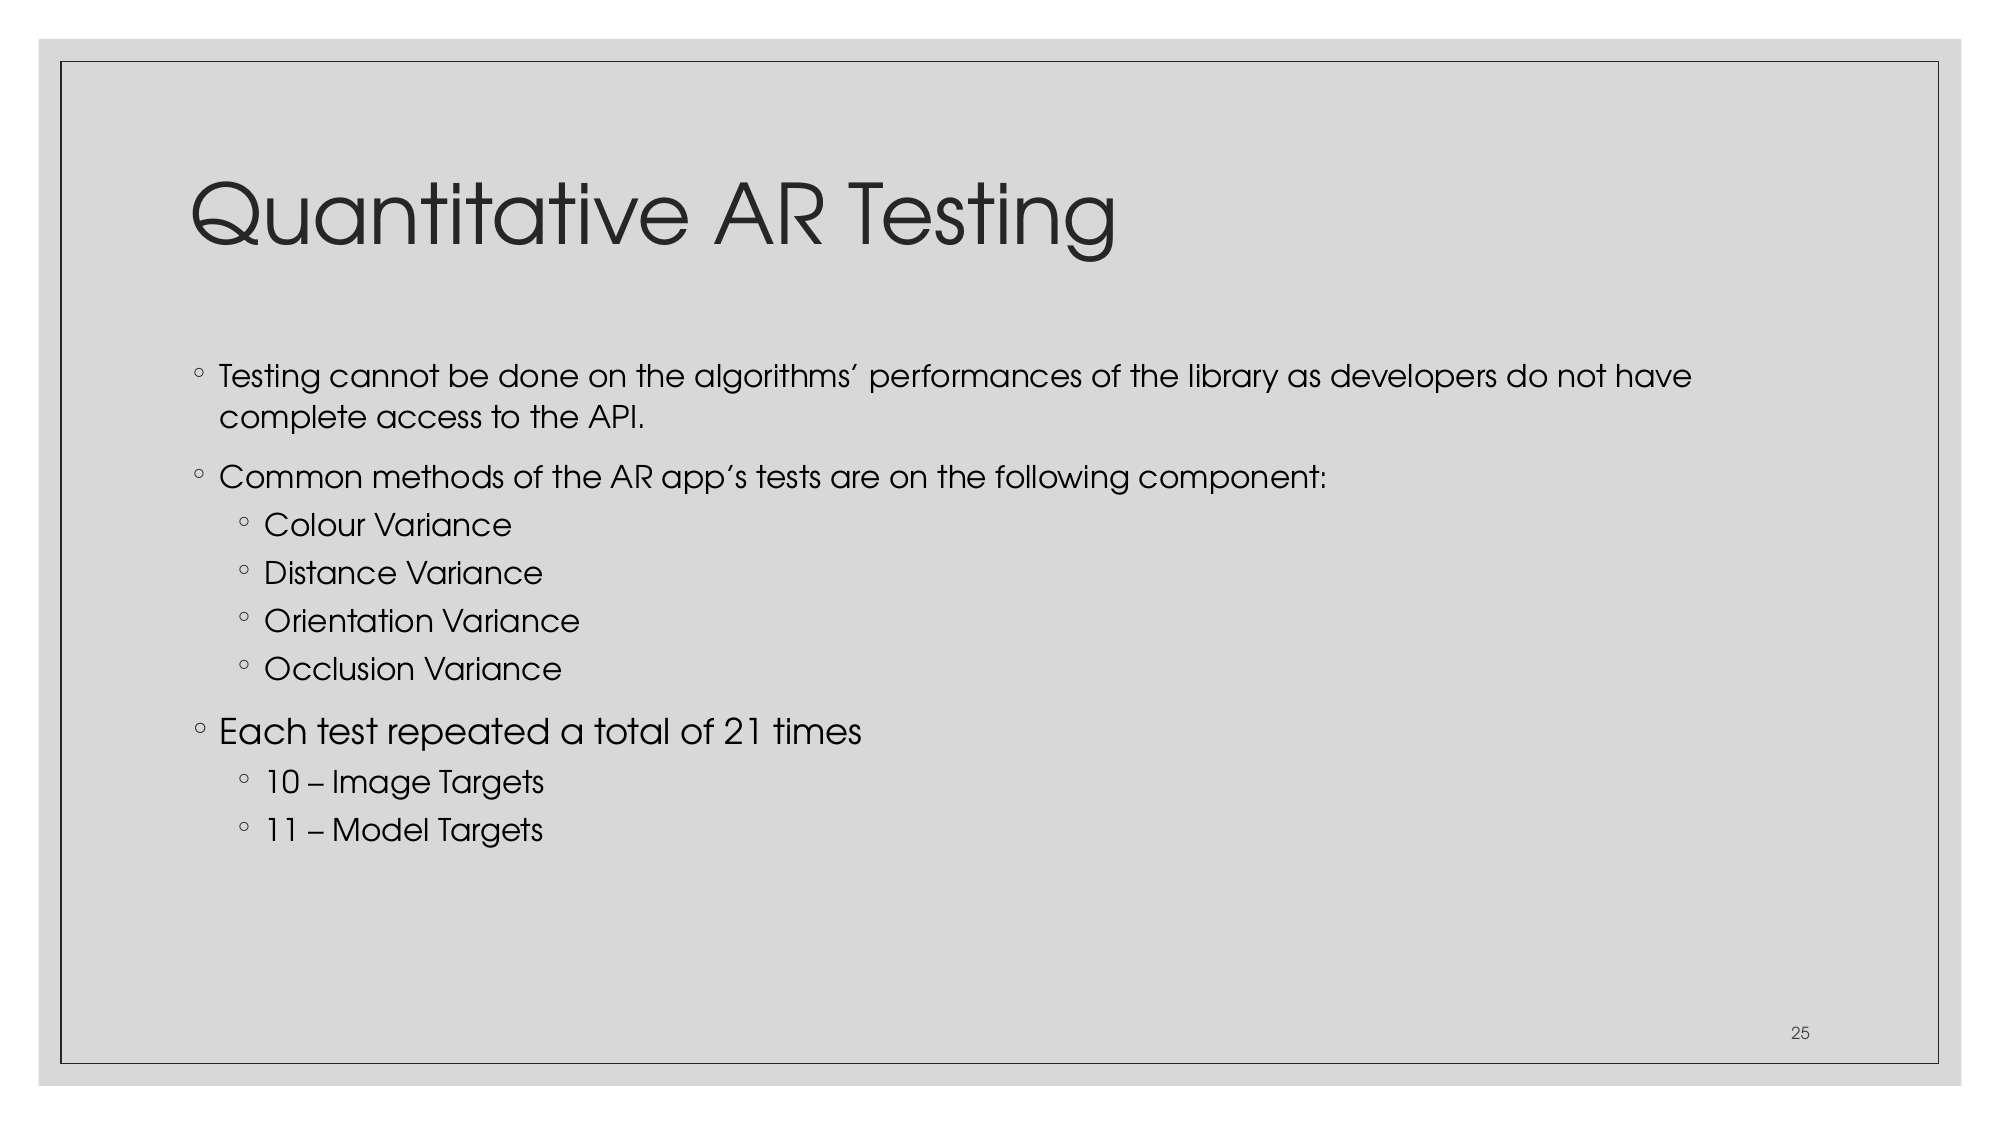

# Quantitative AR Testing
Testing cannot be done on the algorithms’ performances of the library as developers do not have complete access to the API.
Common methods of the AR app’s tests are on the following component:
Colour Variance
Distance Variance
Orientation Variance
Occlusion Variance
Each test repeated a total of 21 times
10 – Image Targets
11 – Model Targets
25